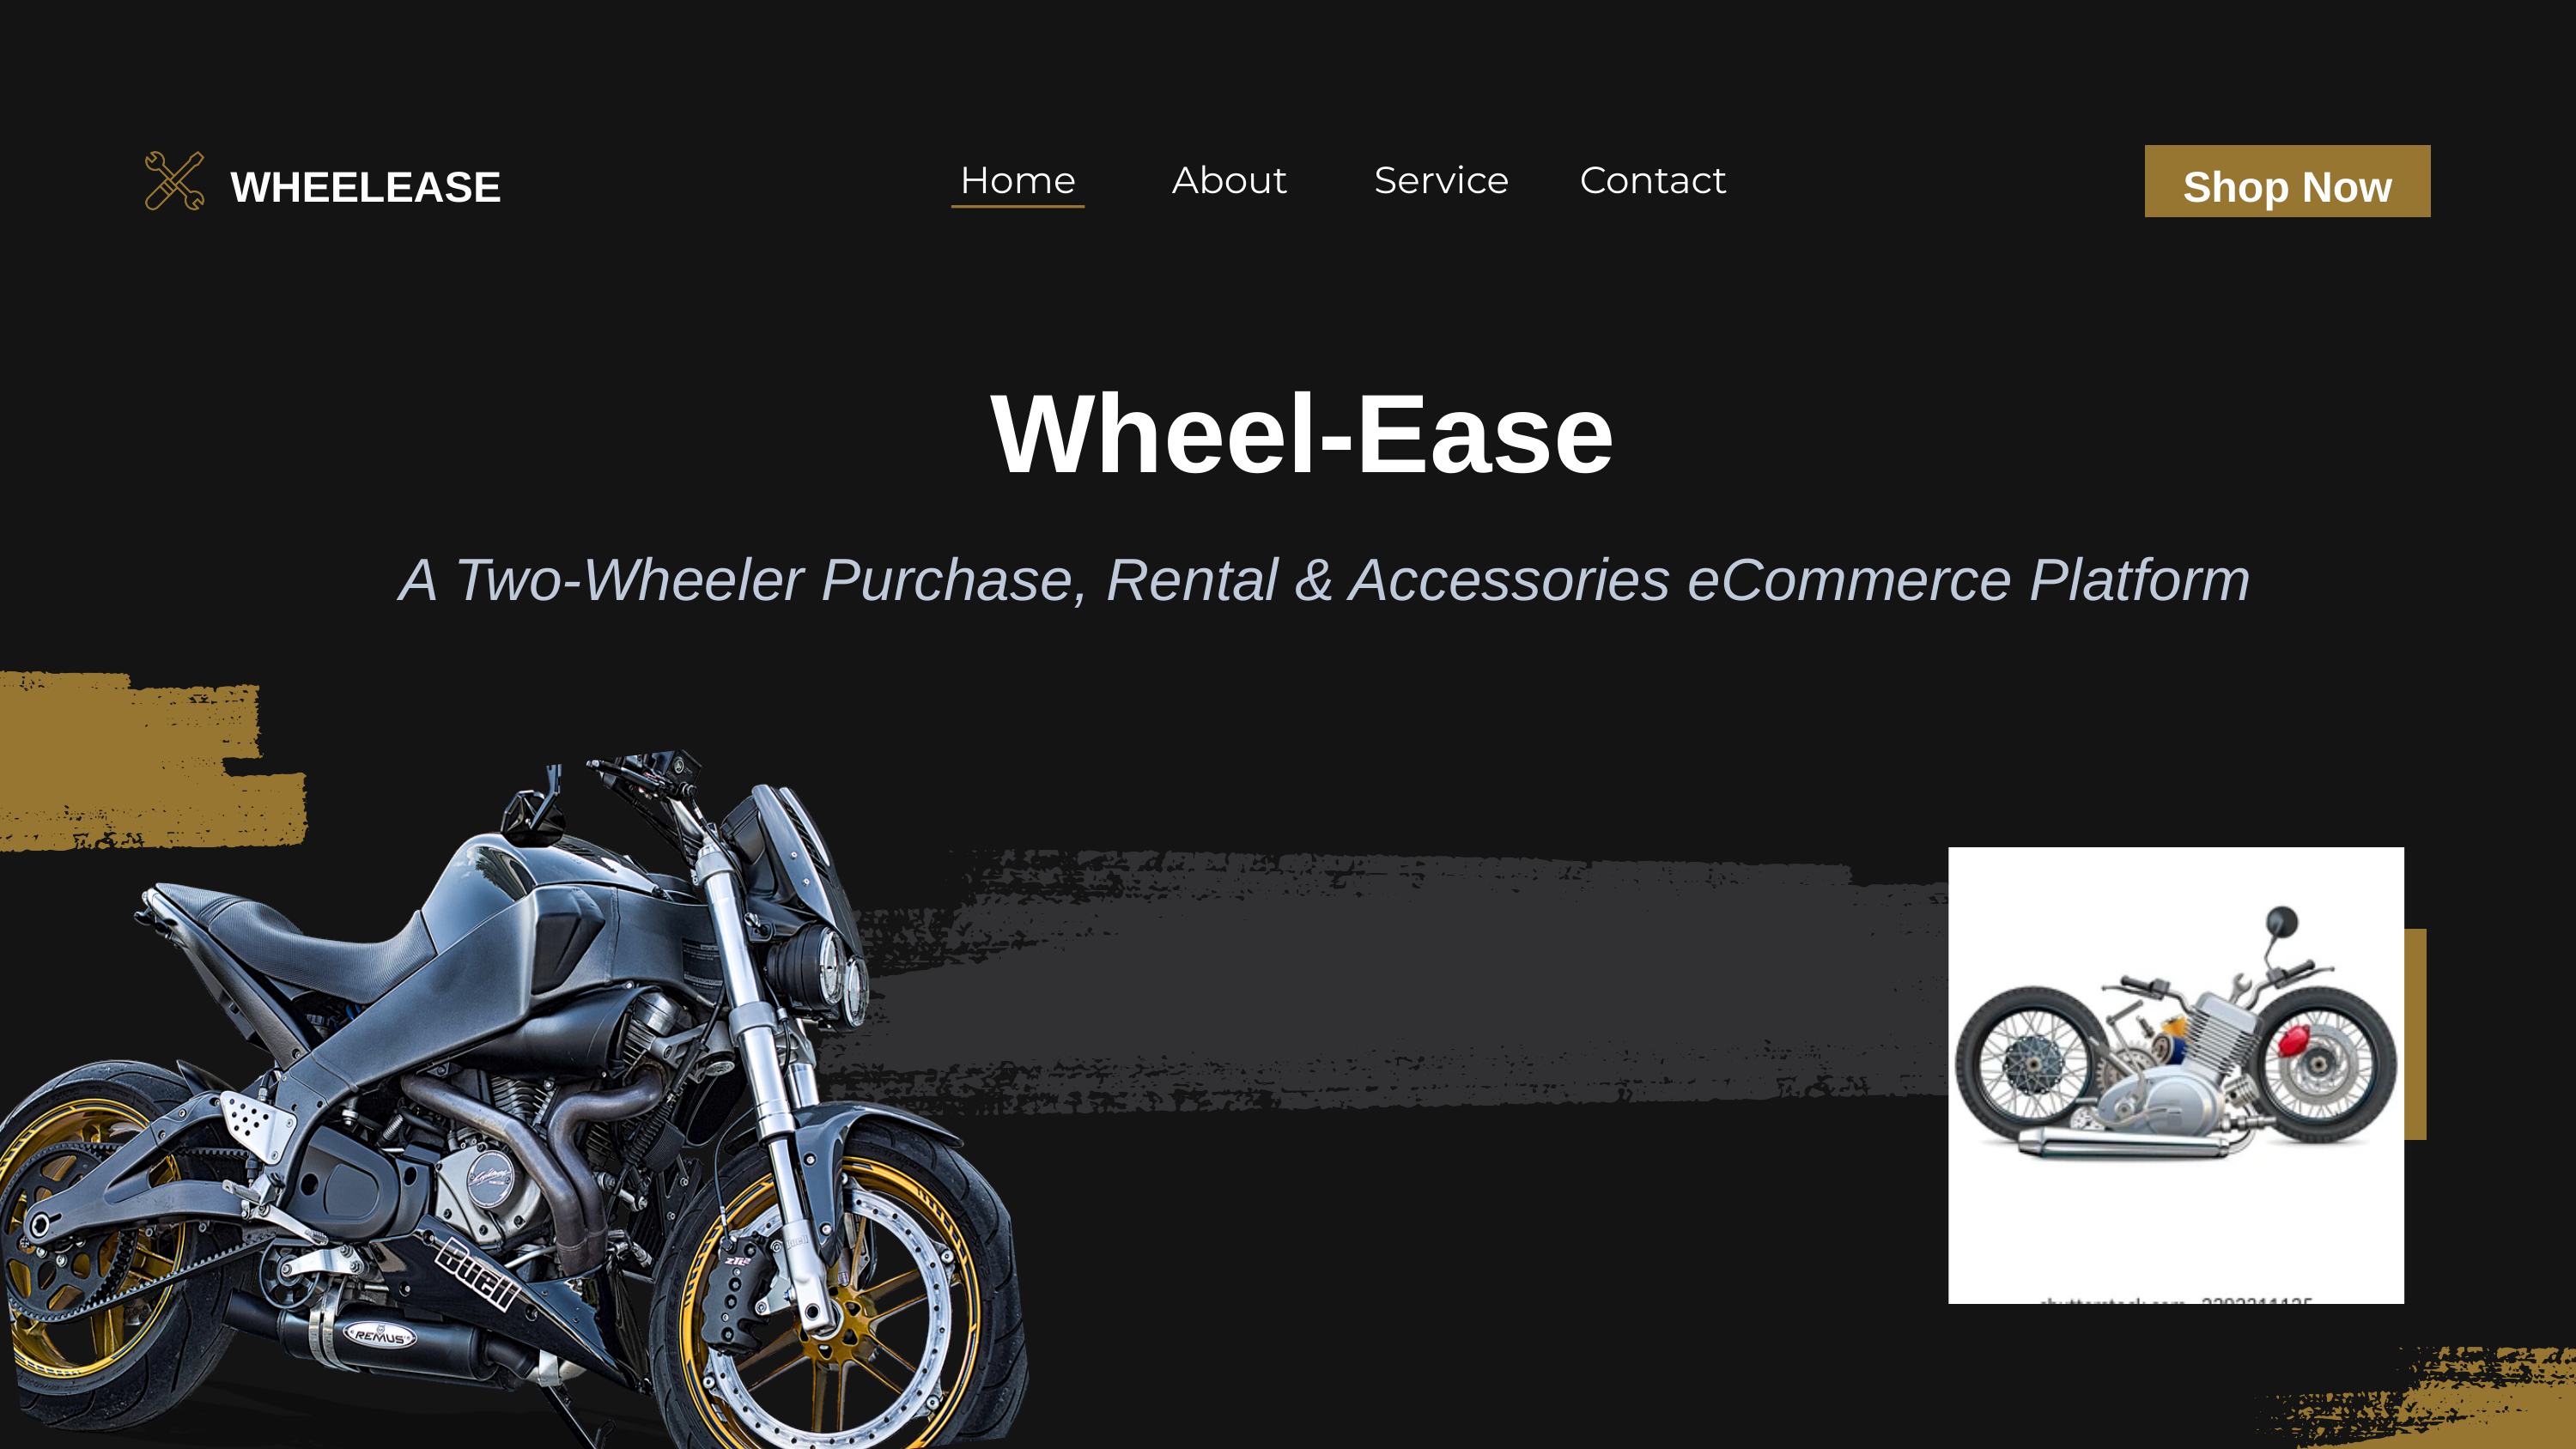

Home
About
Service
Contact
WHEELEASE
Shop Now

Wheel-Ease

A Two-Wheeler Purchase, Rental & Accessories eCommerce Platform